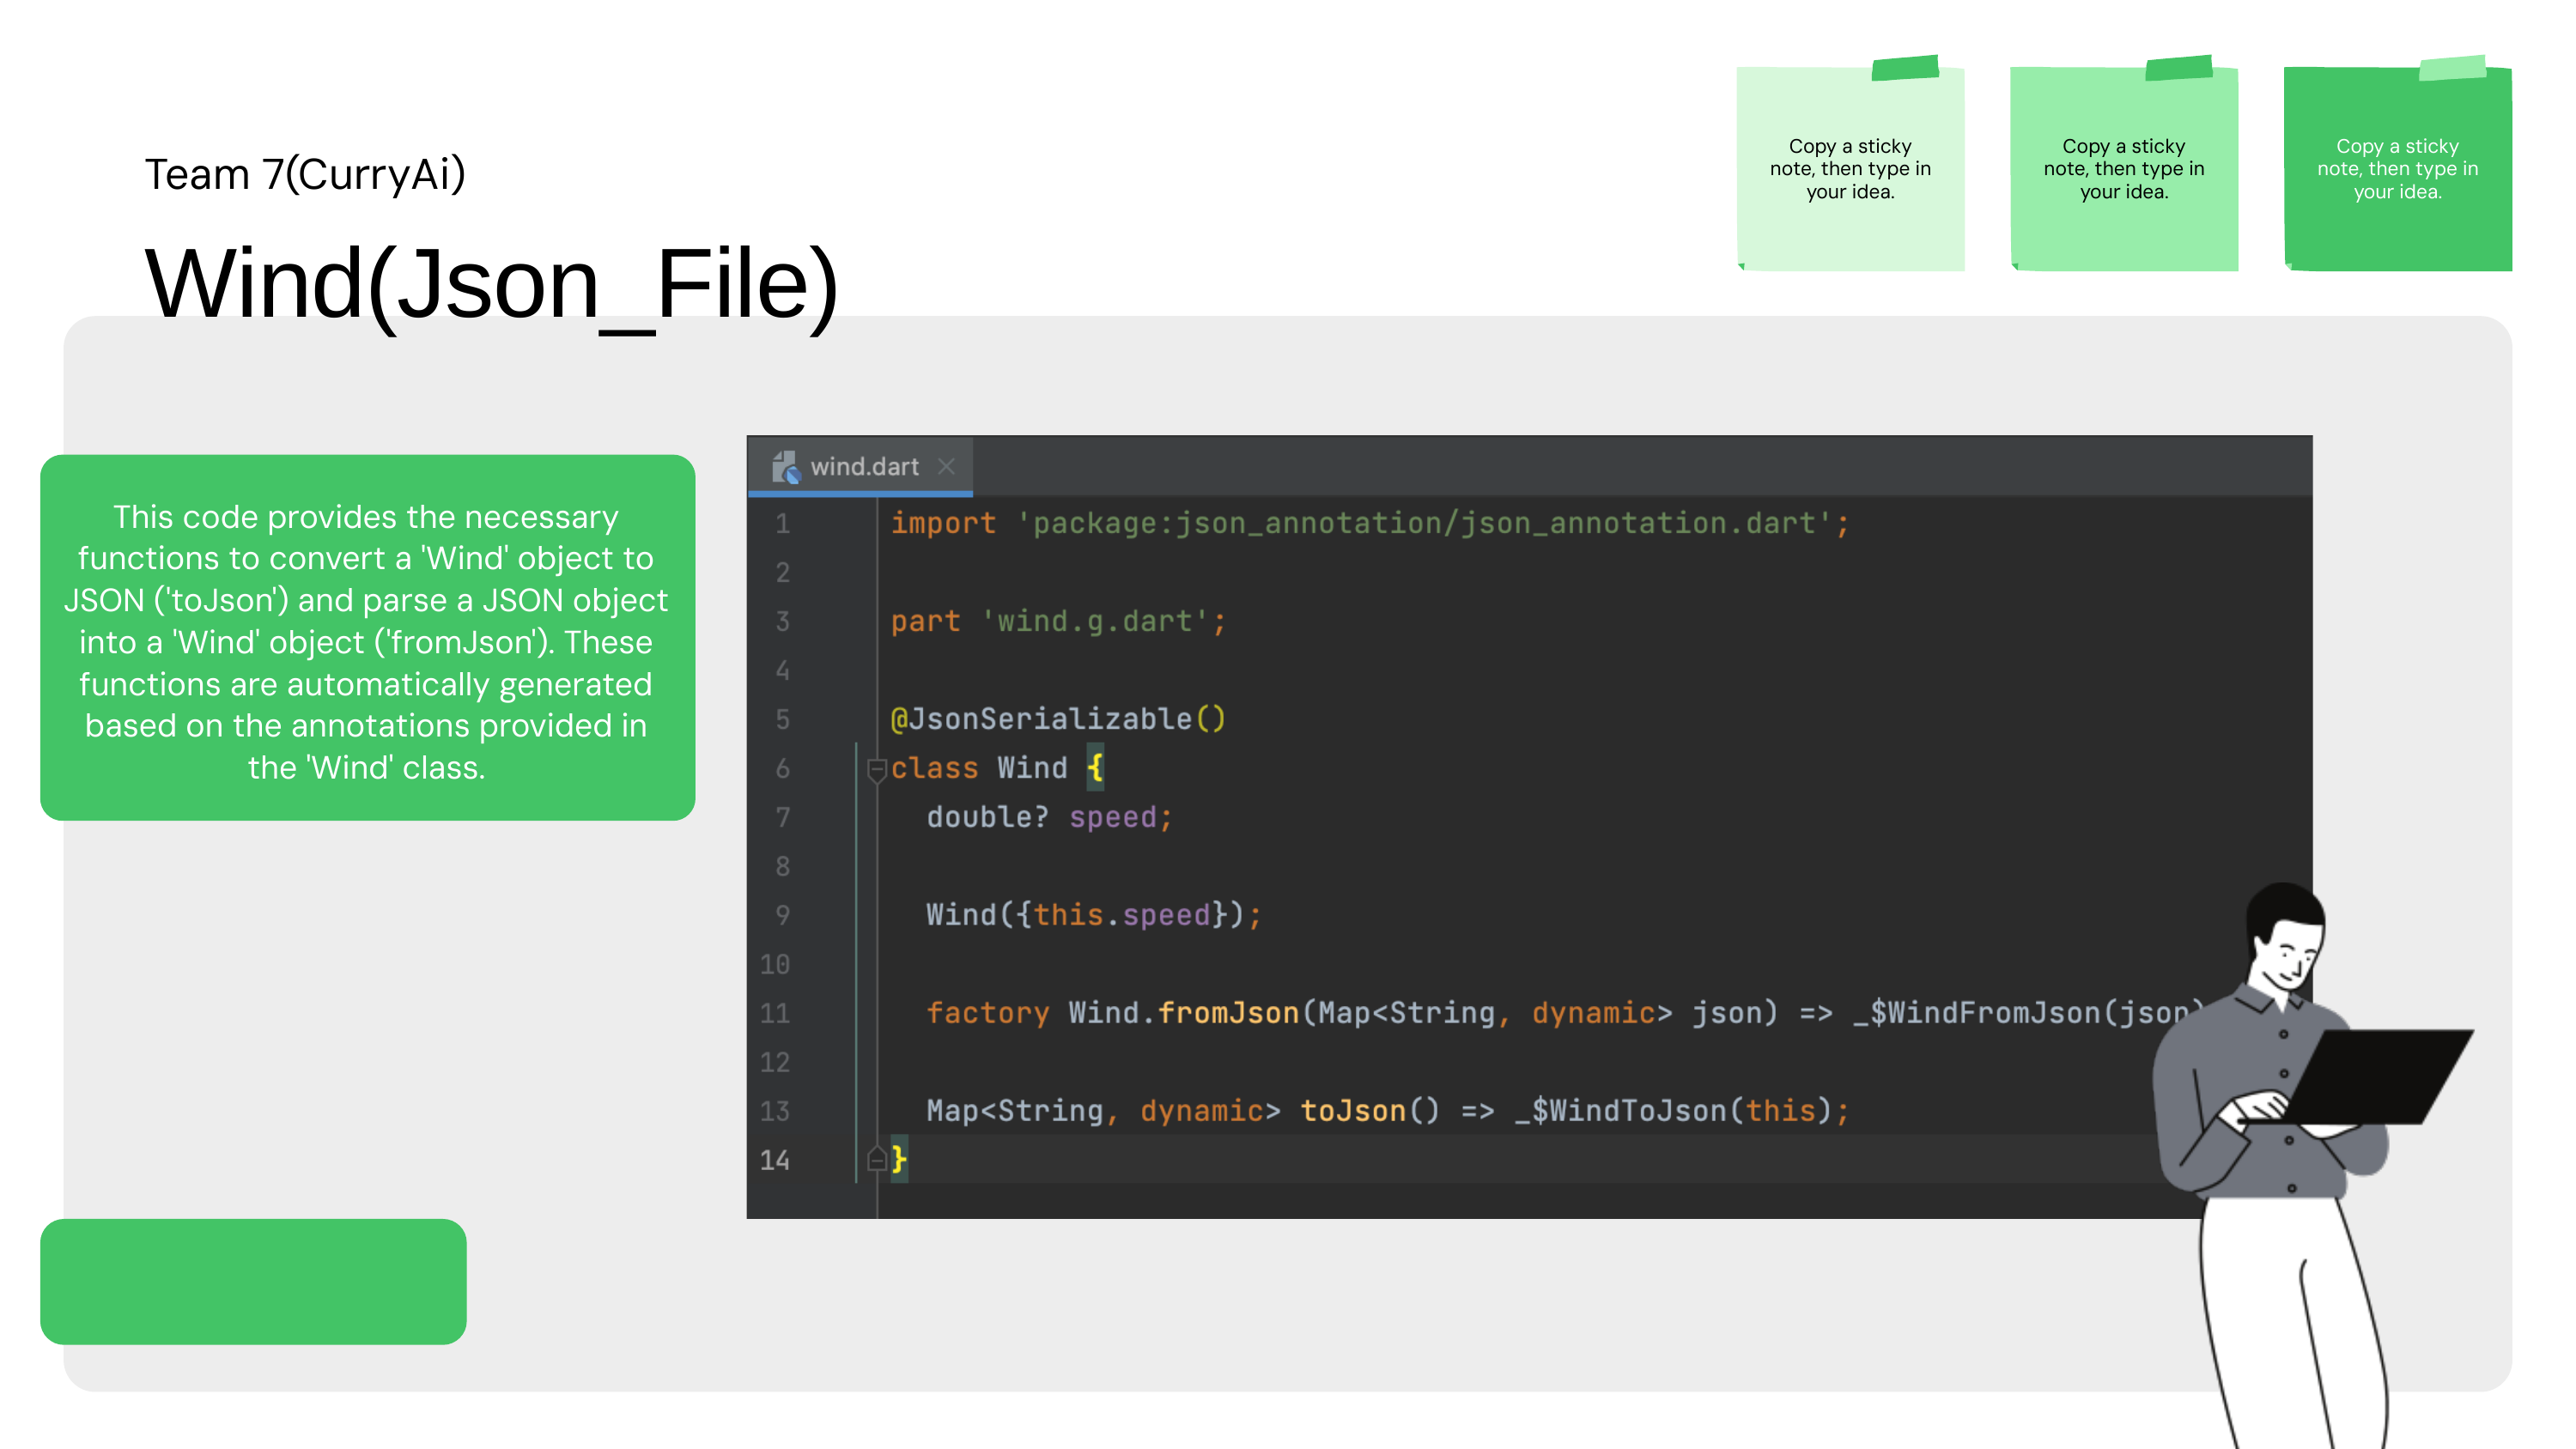

Copy a sticky note, then type in your idea.

Copy a sticky note, then type in your idea.

Copy a sticky note, then type in your idea.
Team 7(CurryAi)
Wind(Json_File)

This code provides the necessary functions to convert a 'Wind' object to JSON ('toJson') and parse a JSON object into a 'Wind' object ('fromJson'). These functions are automatically generated based on the annotations provided in the 'Wind' class.